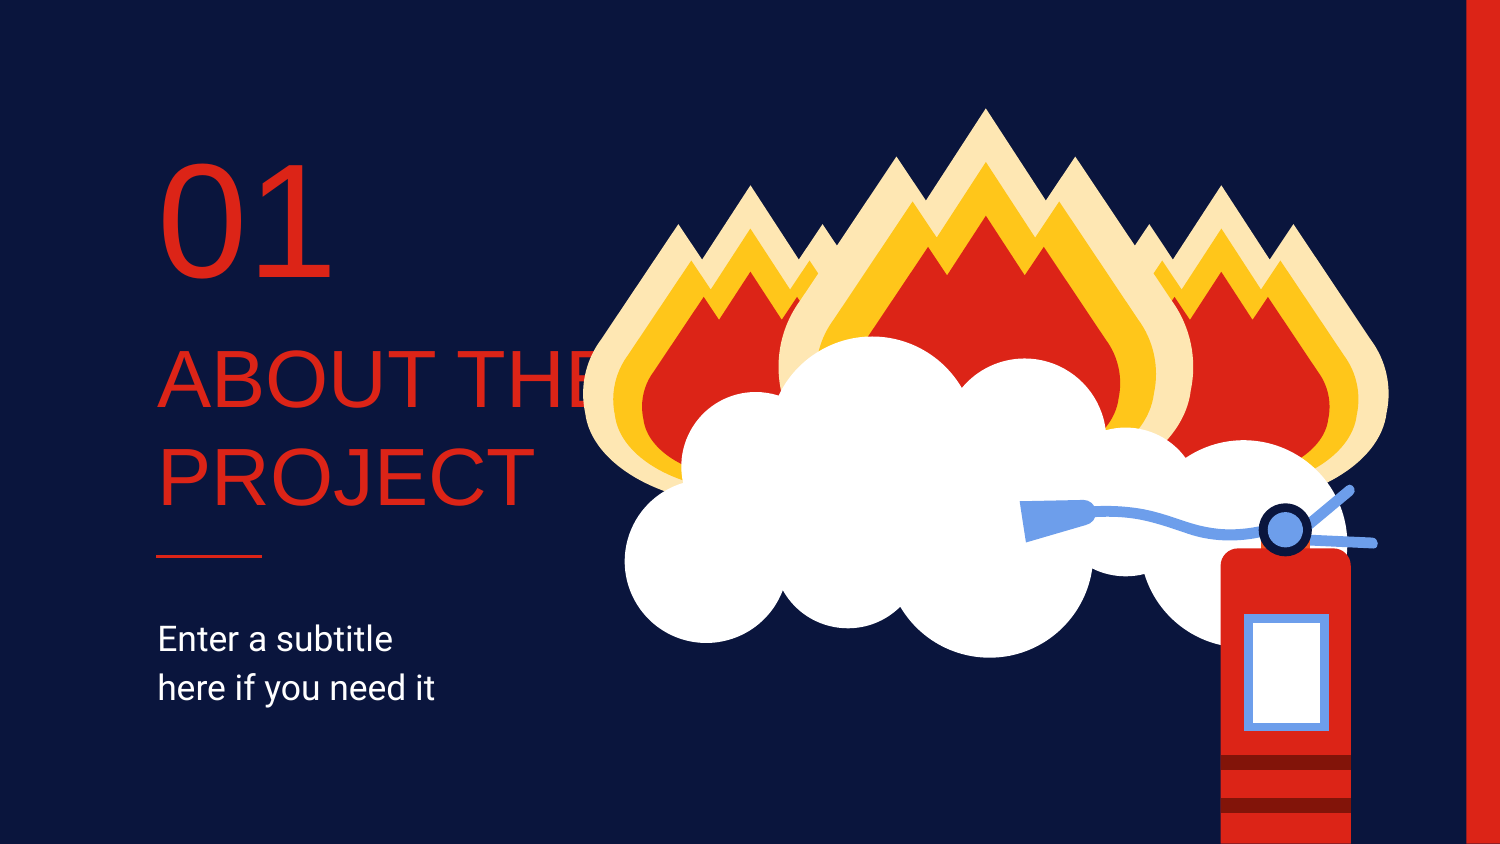

01

# ABOUT THE PROJECT
Enter a subtitle here if you need it